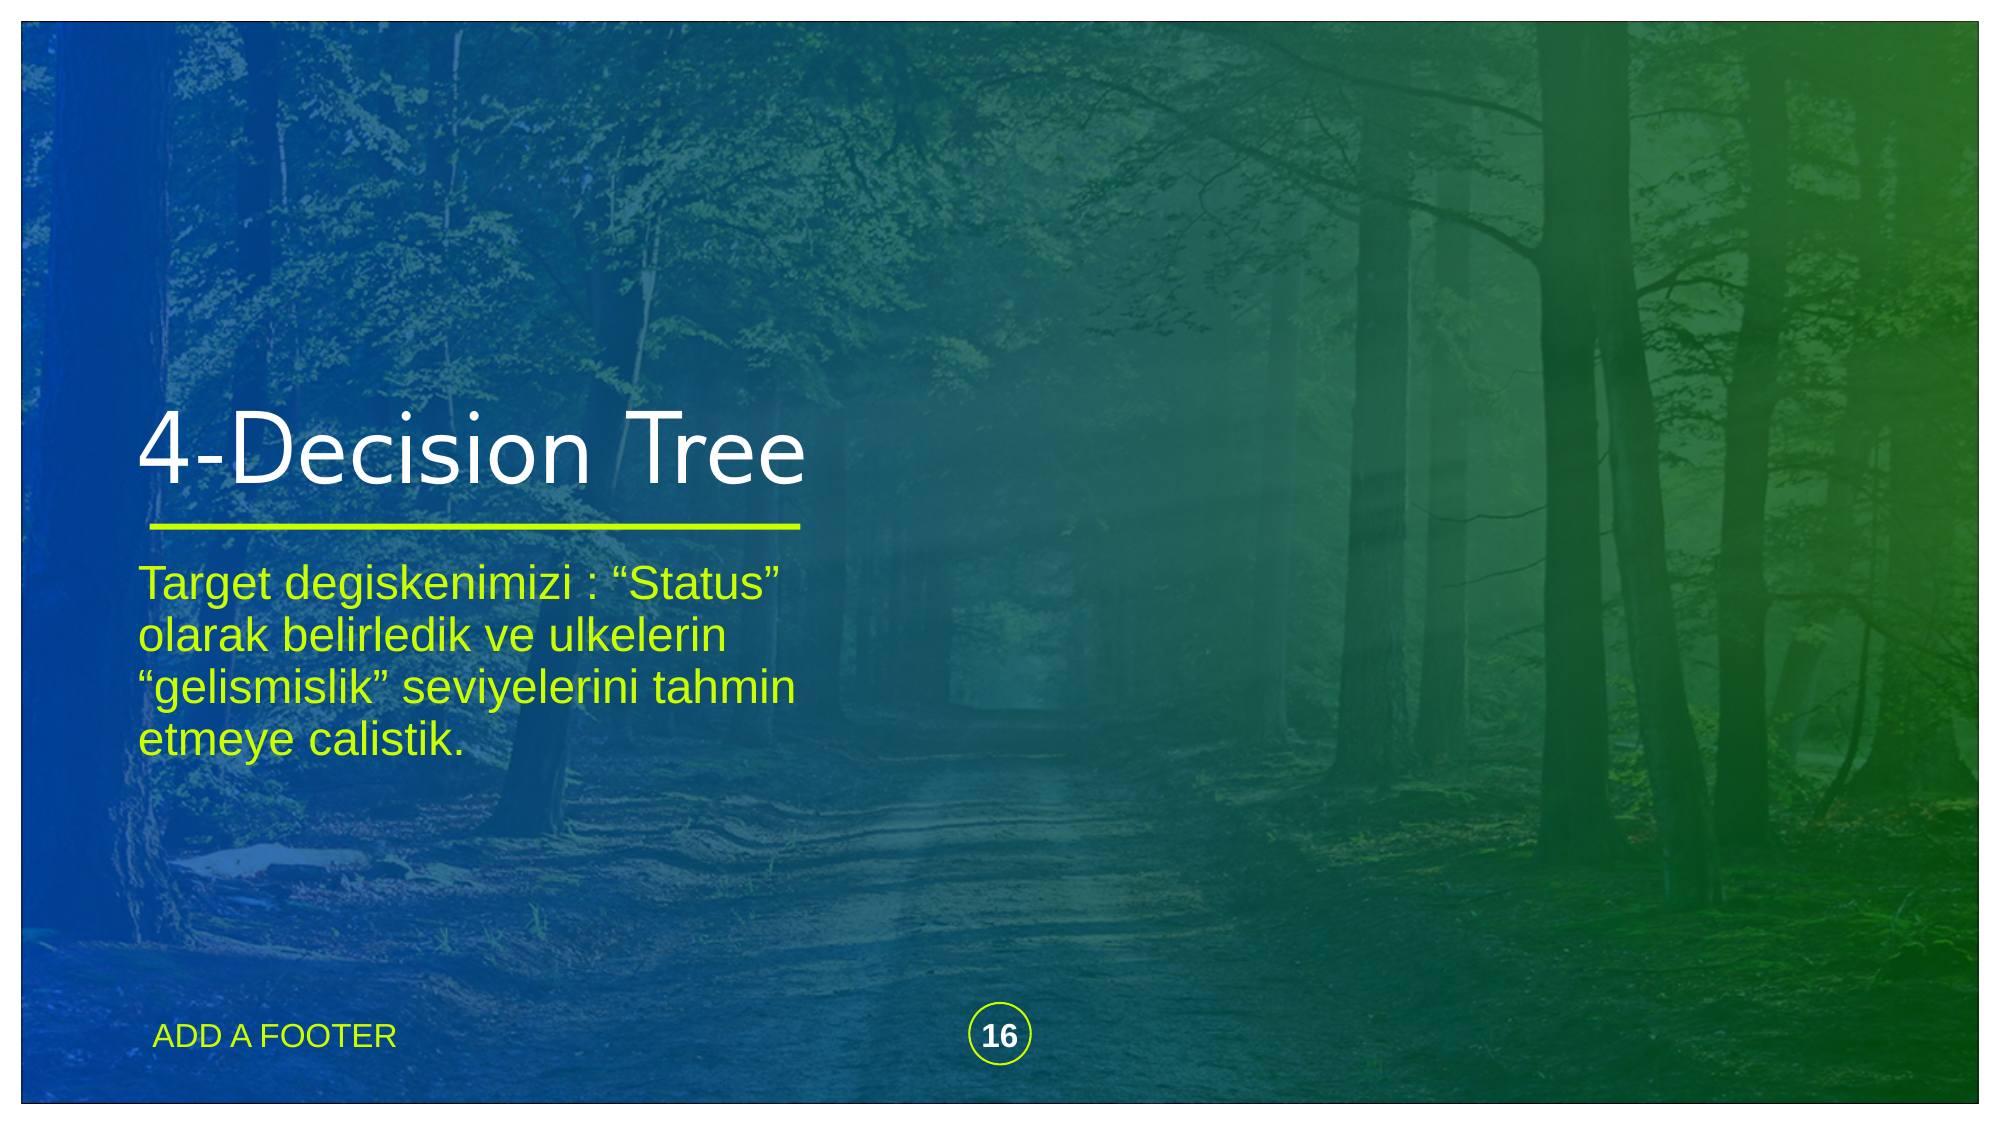

# 4-Decision Tree
Target degiskenimizi : “Status” olarak belirledik ve ulkelerin “gelismislik” seviyelerini tahmin etmeye calistik.
ADD A FOOTER
16